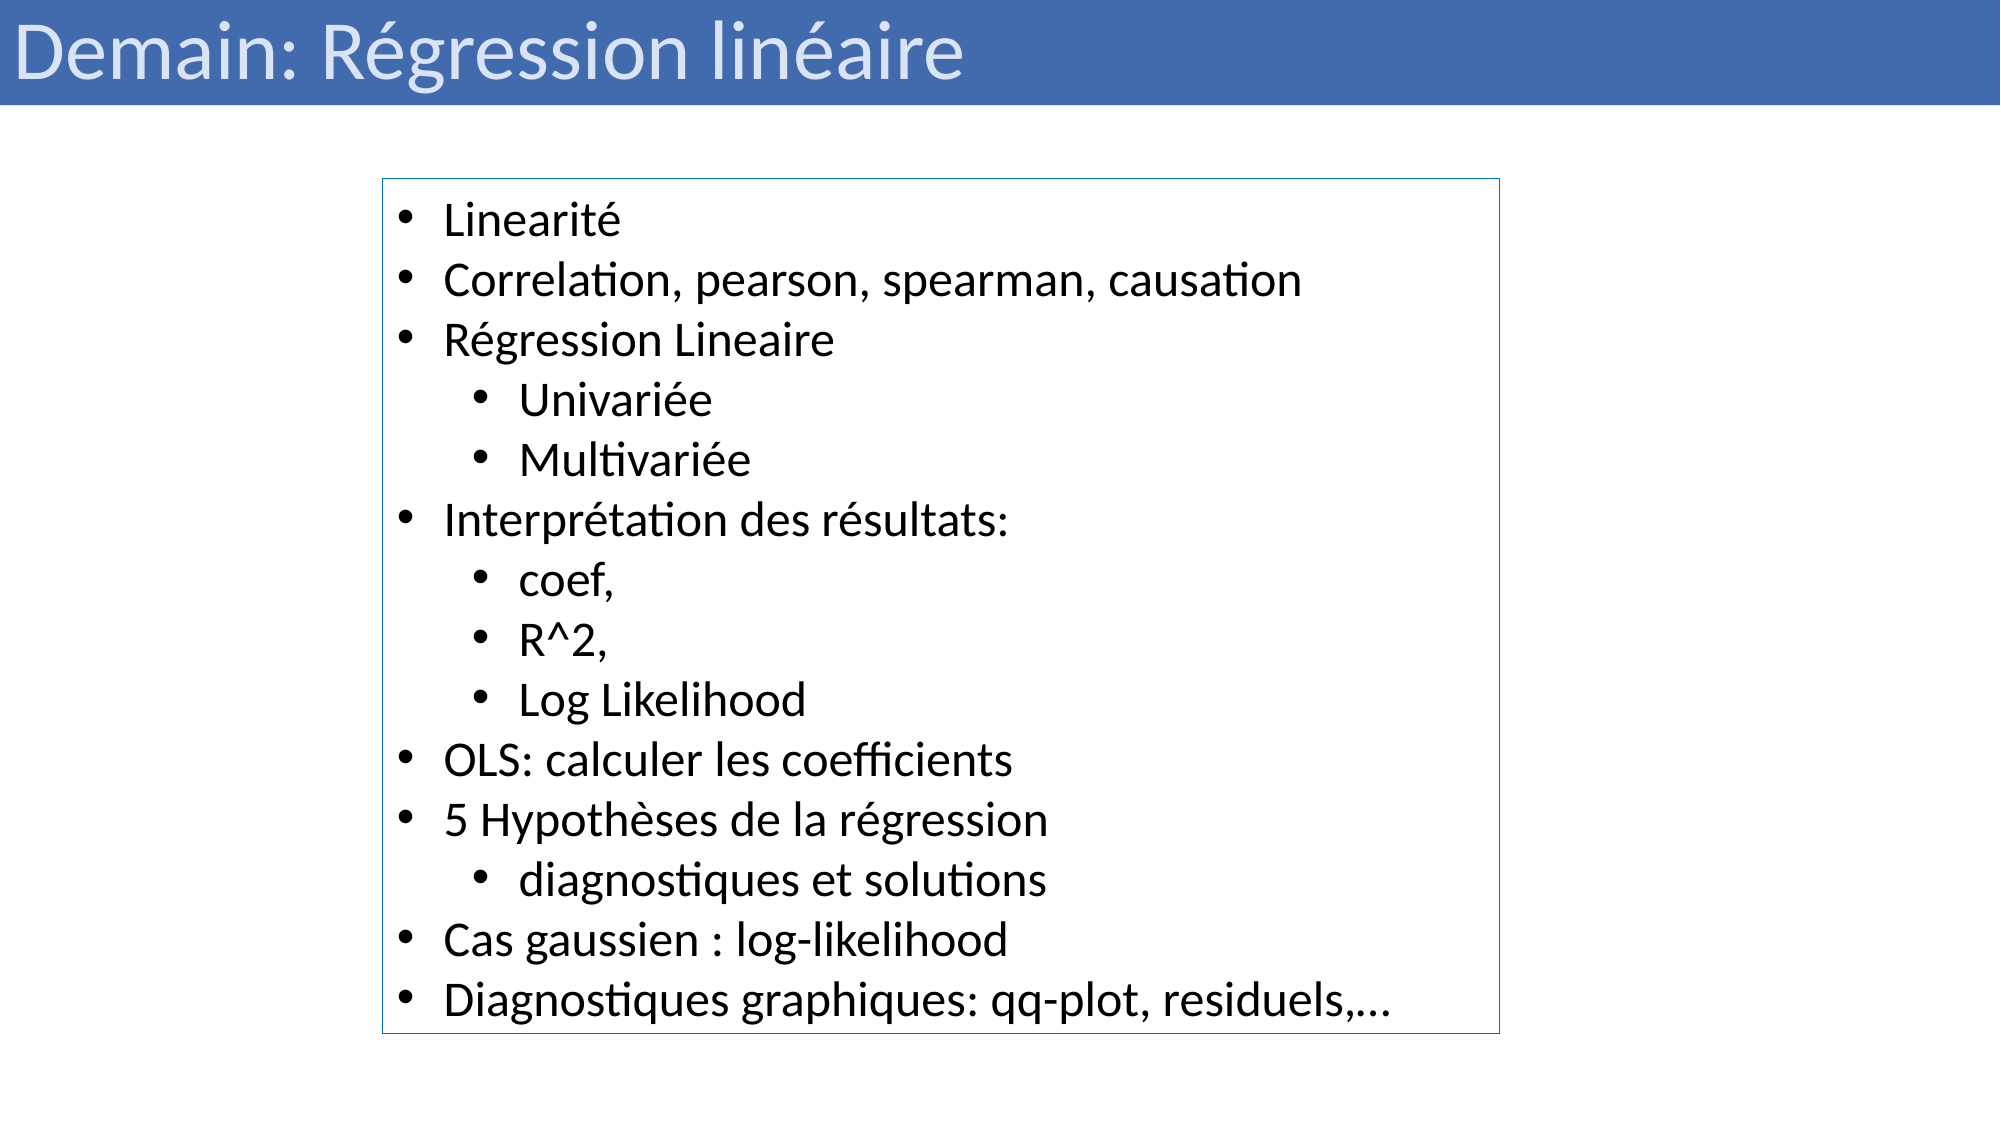

Demain: Régression linéaire
Linearité
Correlation, pearson, spearman, causation
Régression Lineaire
Univariée
Multivariée
Interprétation des résultats:
coef,
R^2,
Log Likelihood
OLS: calculer les coefficients
5 Hypothèses de la régression
diagnostiques et solutions
Cas gaussien : log-likelihood
Diagnostiques graphiques: qq-plot, residuels,…